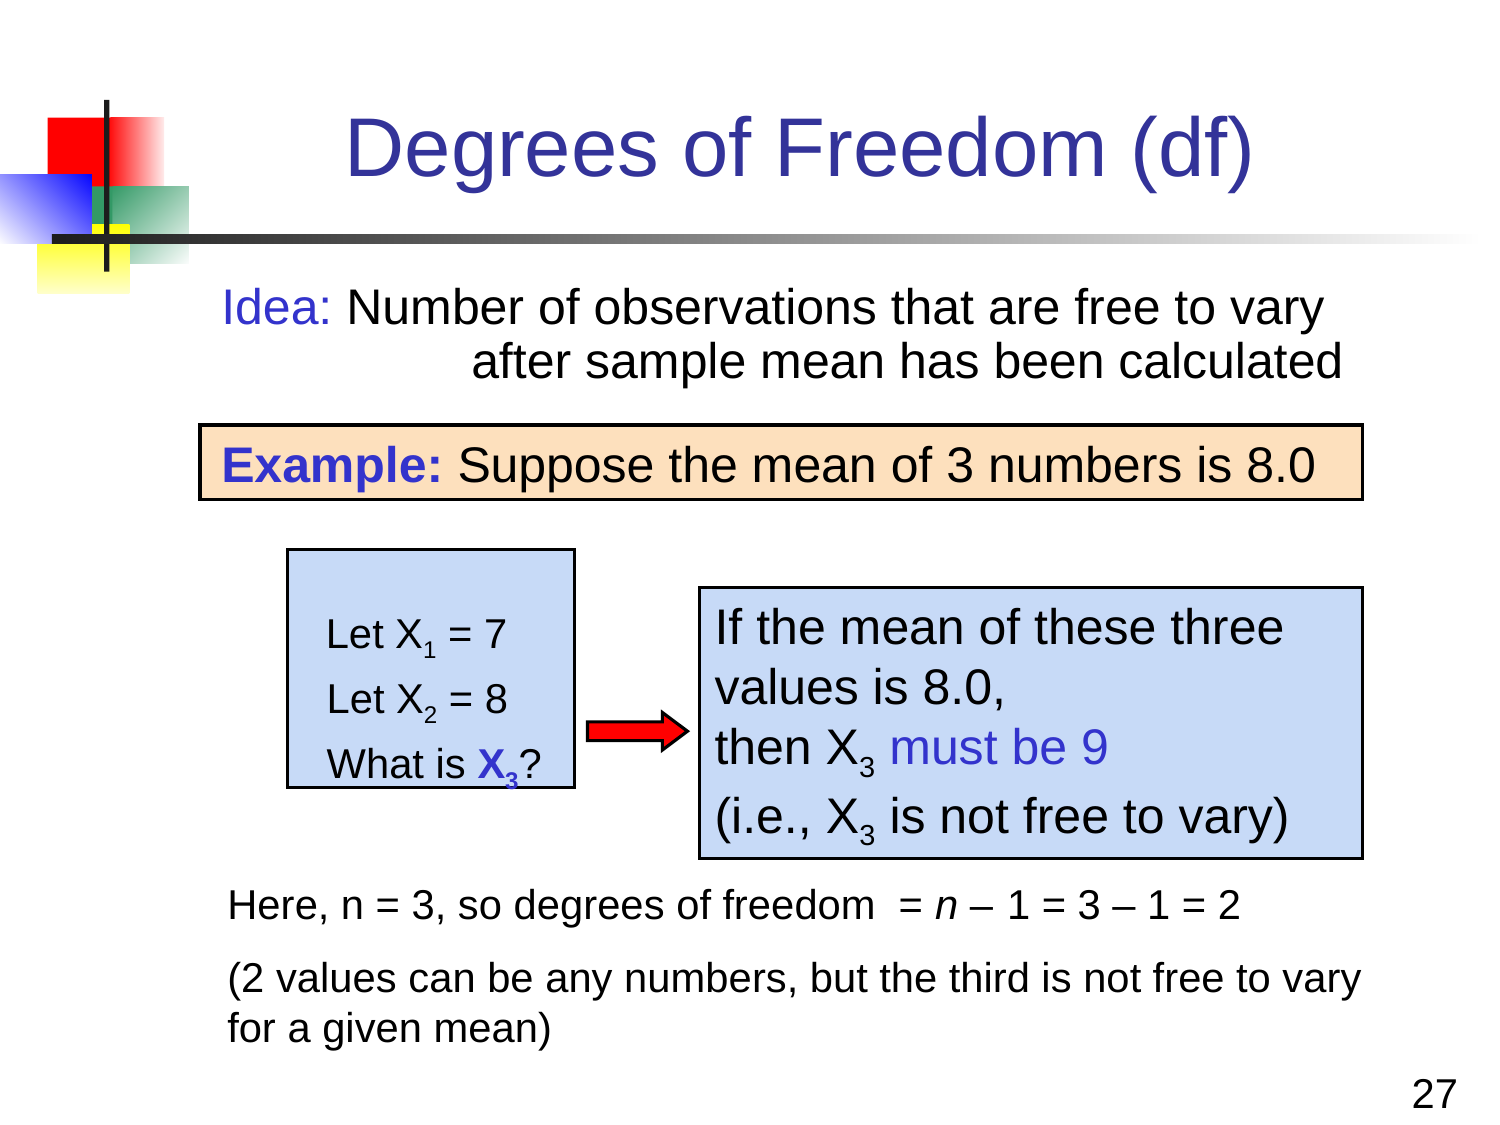

# Degrees of Freedom (df)
Idea: Number of observations that are free to vary
		    after sample mean has been calculated
Example: Suppose the mean of 3 numbers is 8.0

   Let X1 = 7
	Let X2 = 8
	What is X3?

If the mean of these three values is 8.0,
then X3 must be 9
(i.e., X3 is not free to vary)

Here, n = 3, so degrees of freedom  = n – 1 = 3 – 1 = 2
(2 values can be any numbers, but the third is not free to vary for a given mean)
27